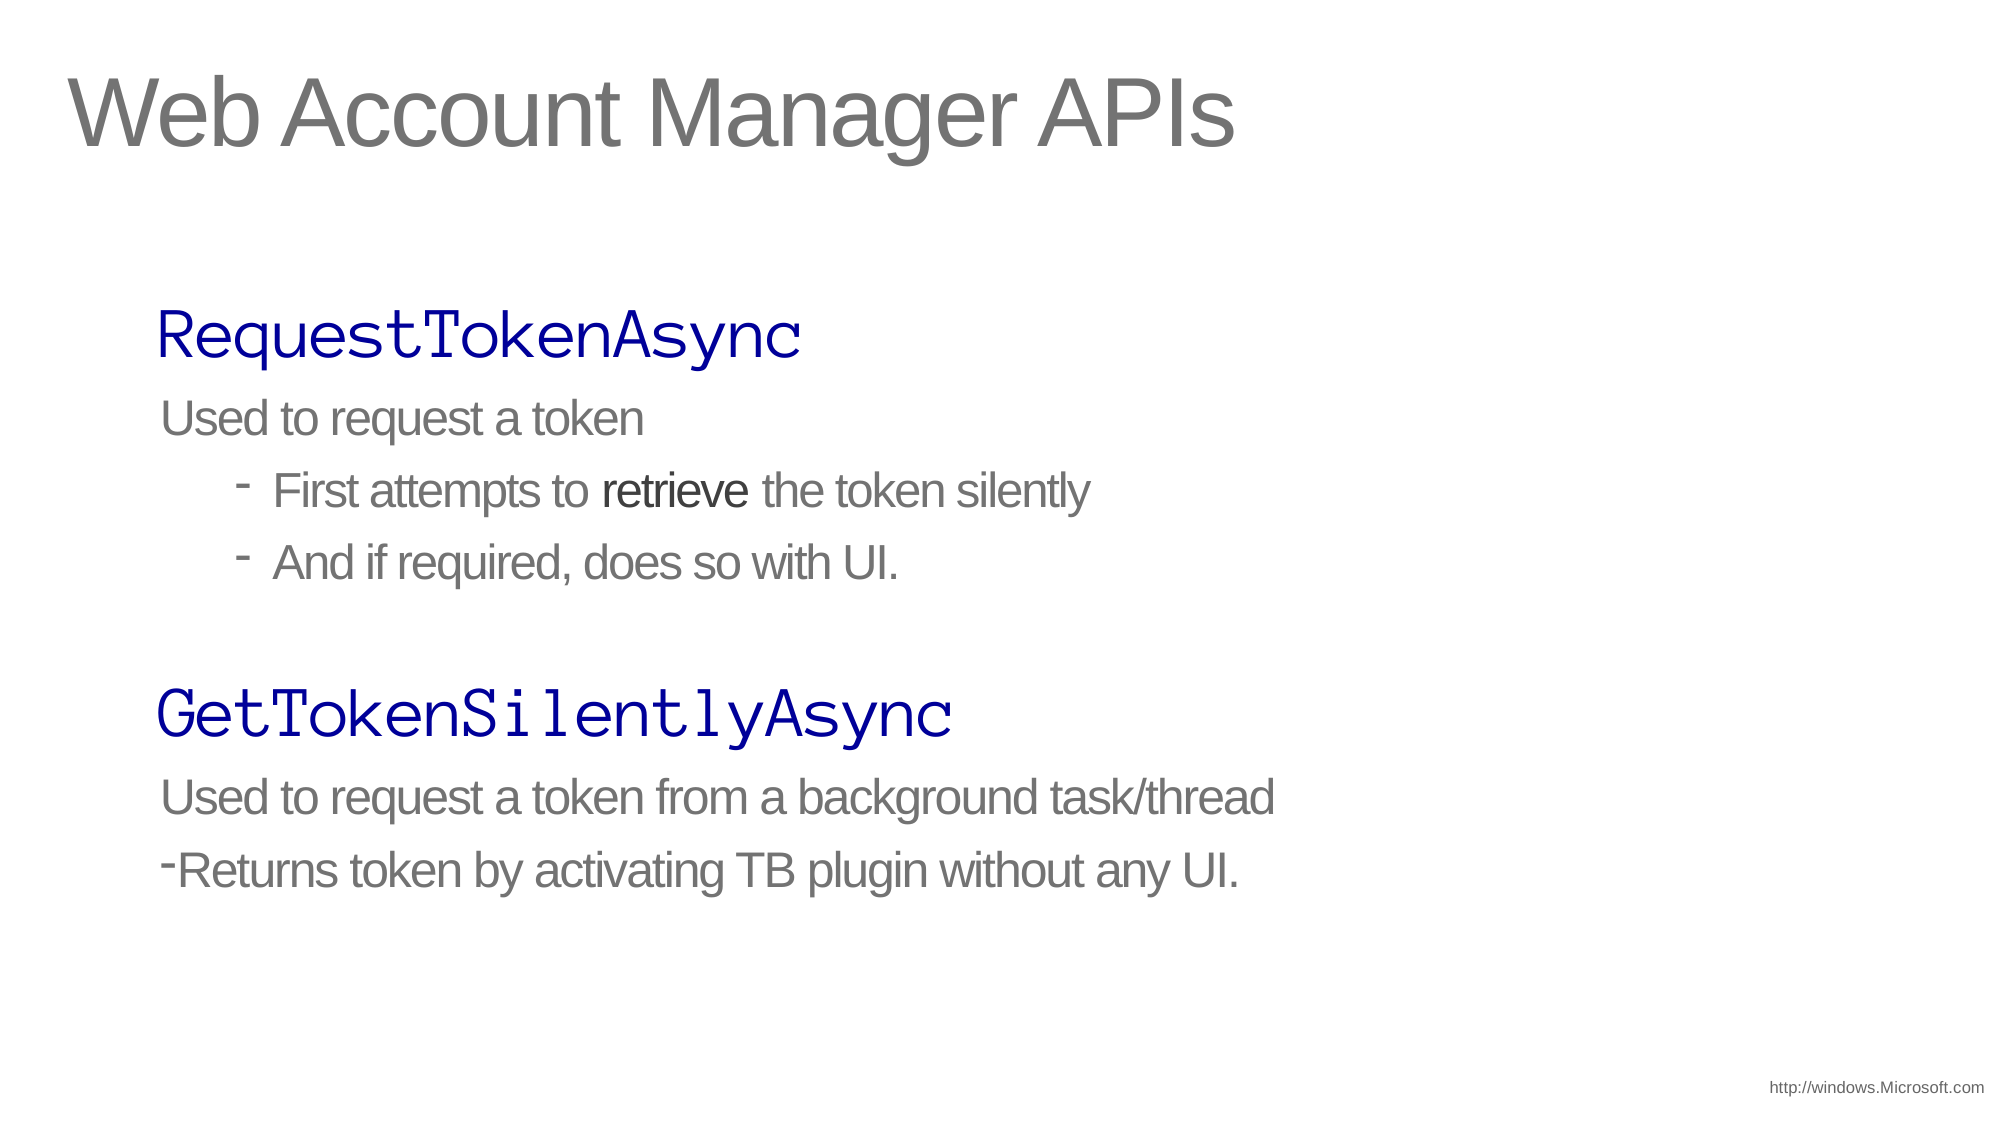

Web Account Manager APIs
RequestTokenAsync
Used to request a token
First attempts to retrieve the token silently
And if required, does so with UI.

GetTokenSilentlyAsync
Used to request a token from a background task/thread
Returns token by activating TB plugin without any UI.